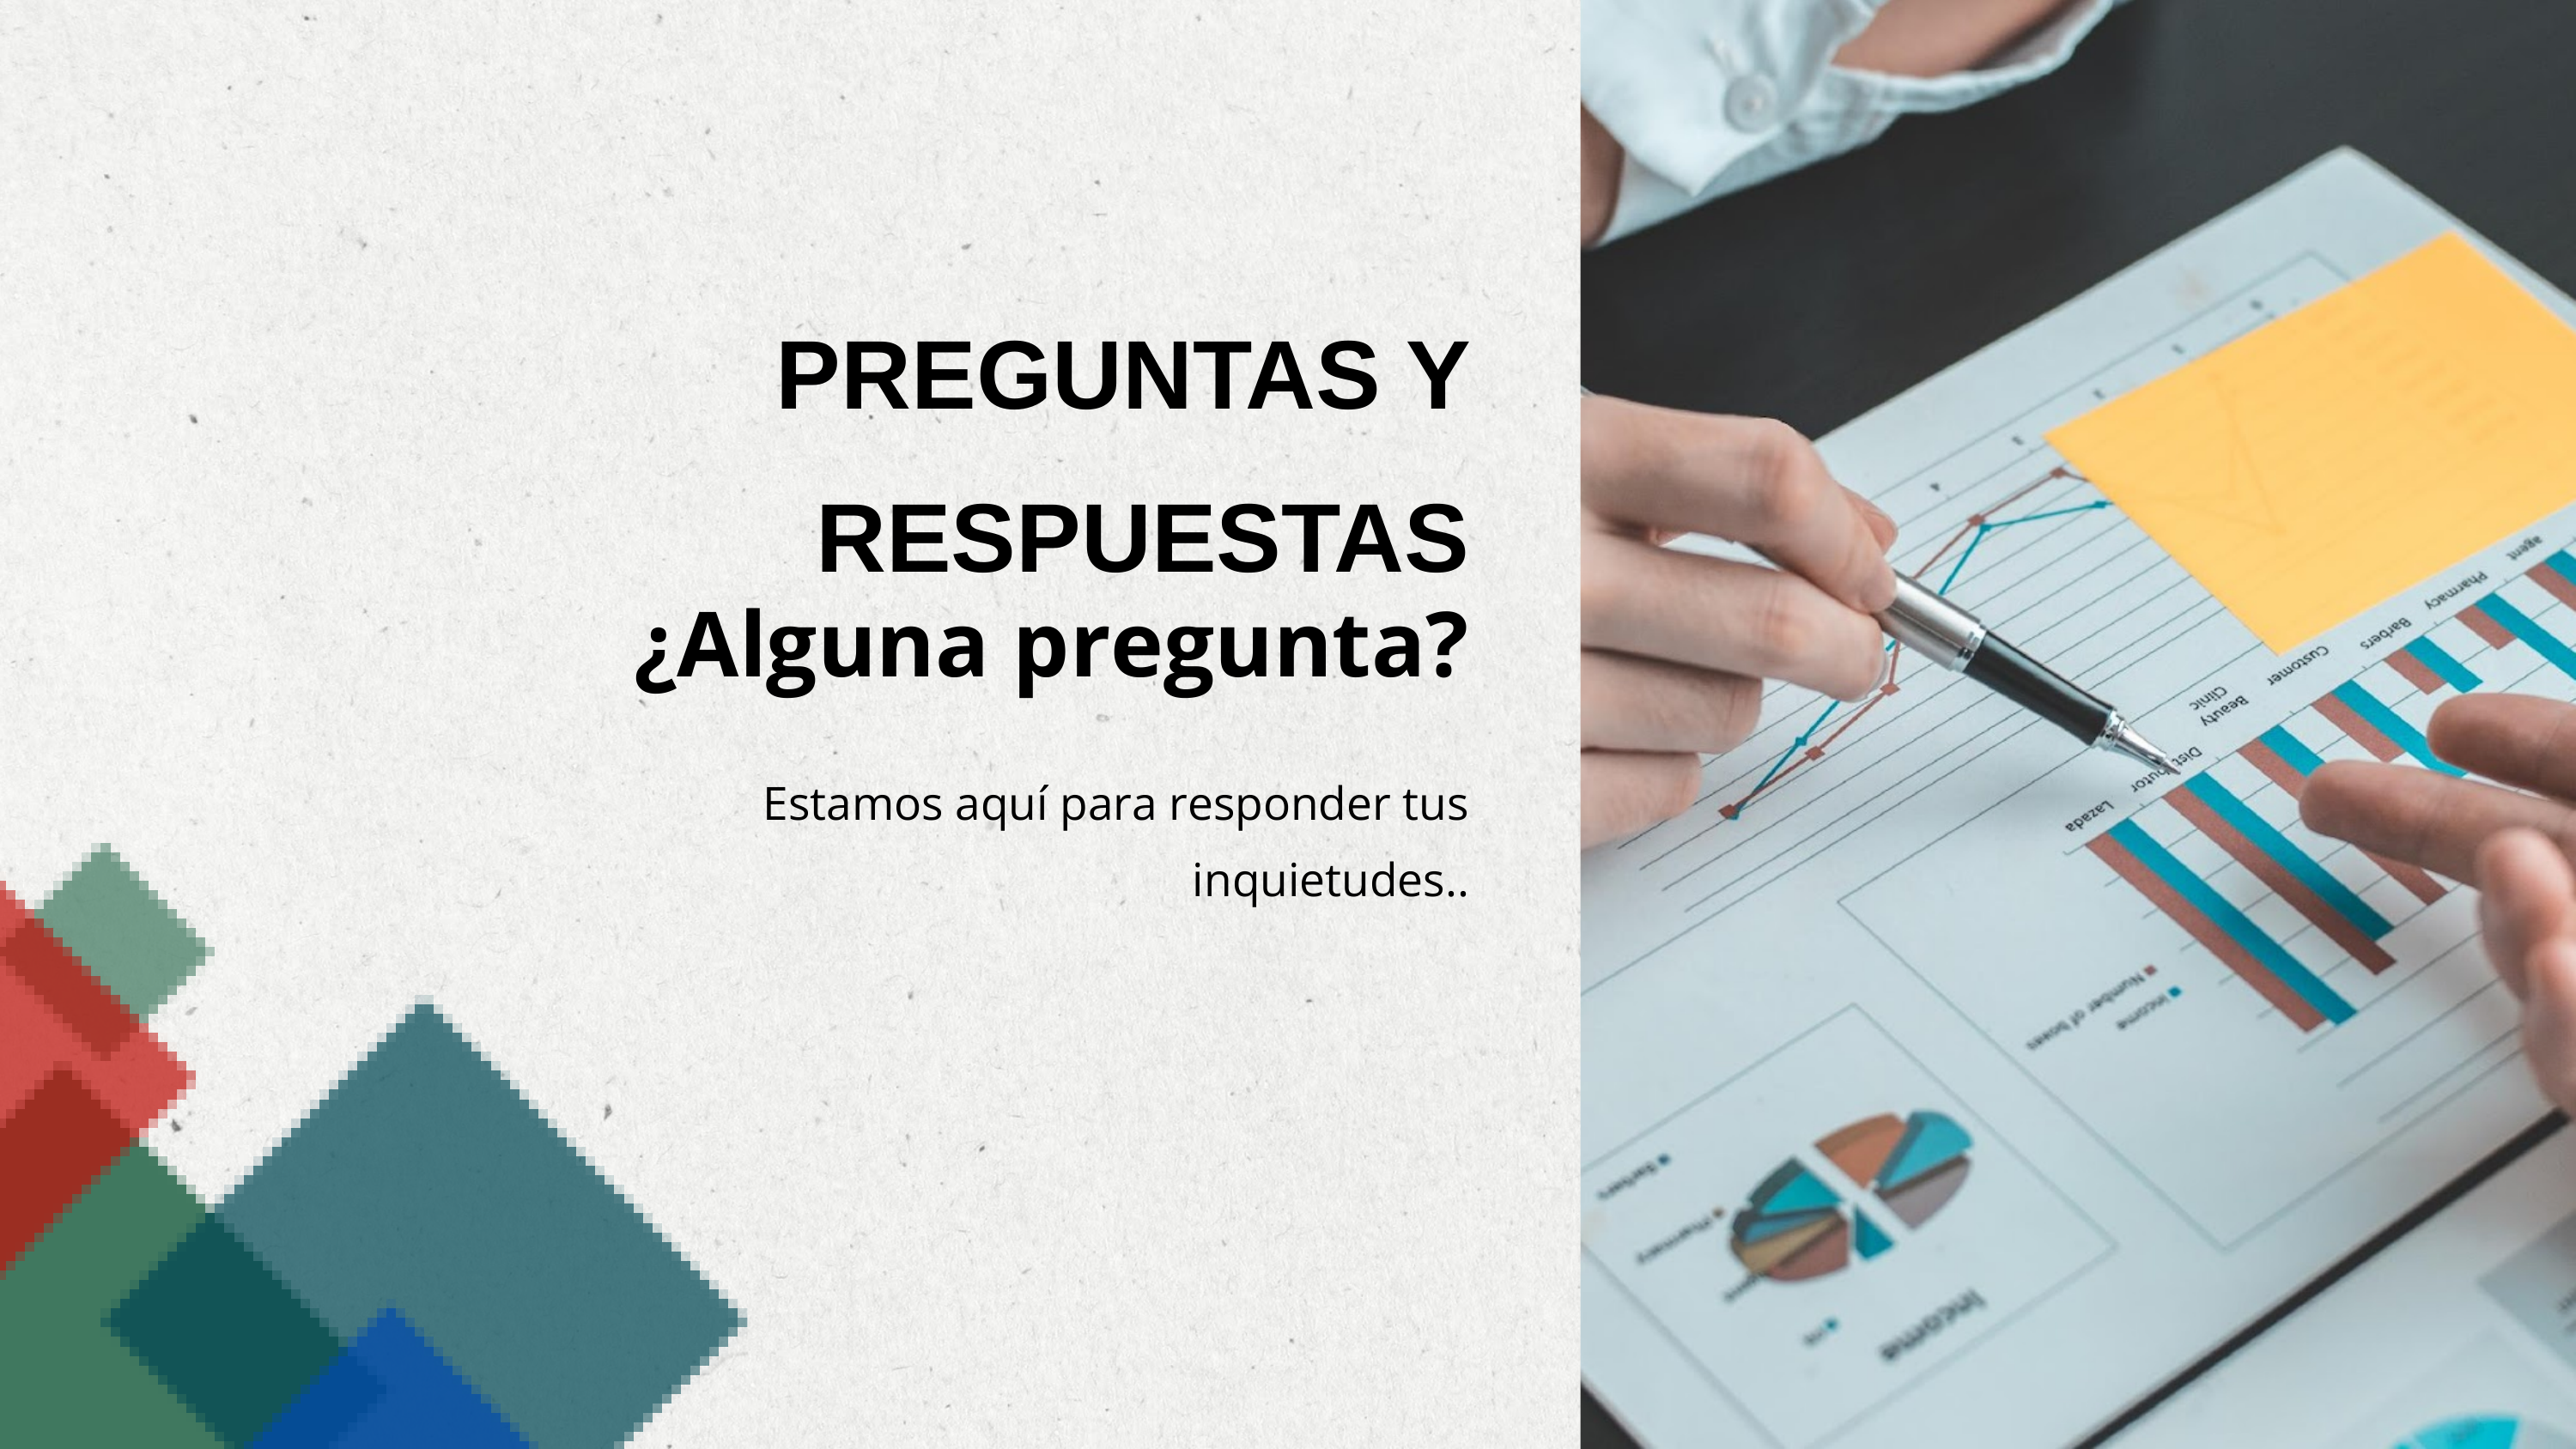

PREGUNTAS Y RESPUESTAS
¿Alguna pregunta?
Estamos aquí para responder tus inquietudes..